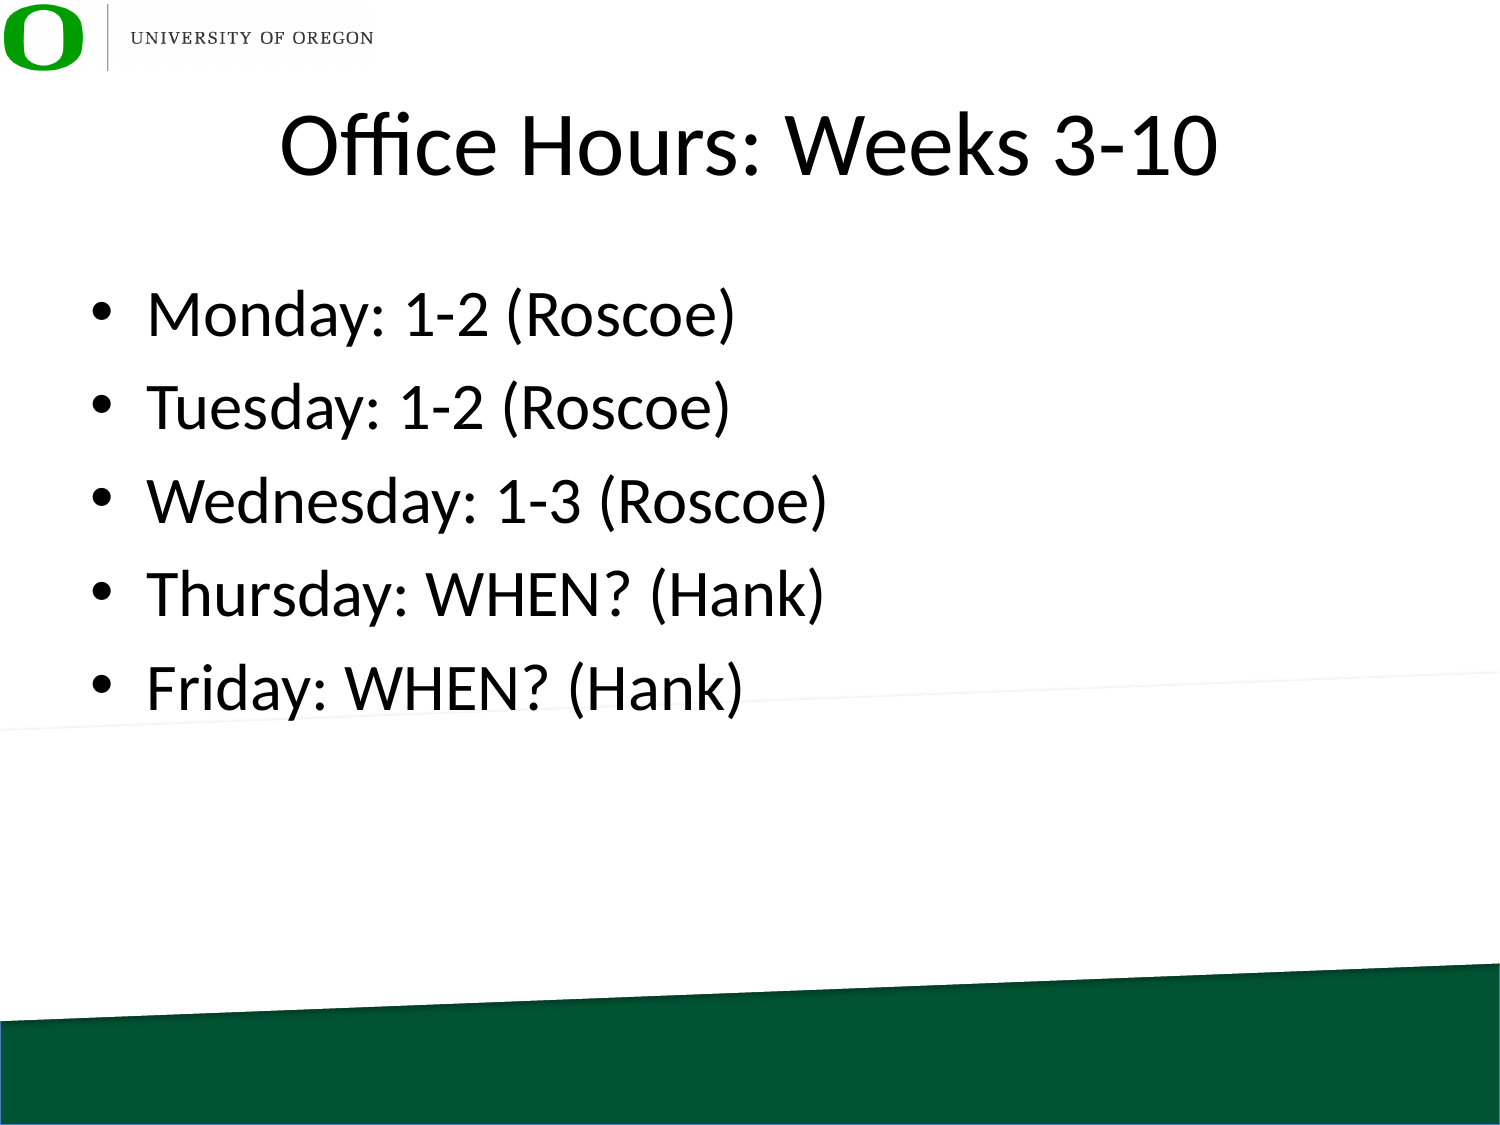

# Office Hours: Weeks 3-10
Monday: 1-2 (Roscoe)
Tuesday: 1-2 (Roscoe)
Wednesday: 1-3 (Roscoe)
Thursday: WHEN? (Hank)
Friday: WHEN? (Hank)